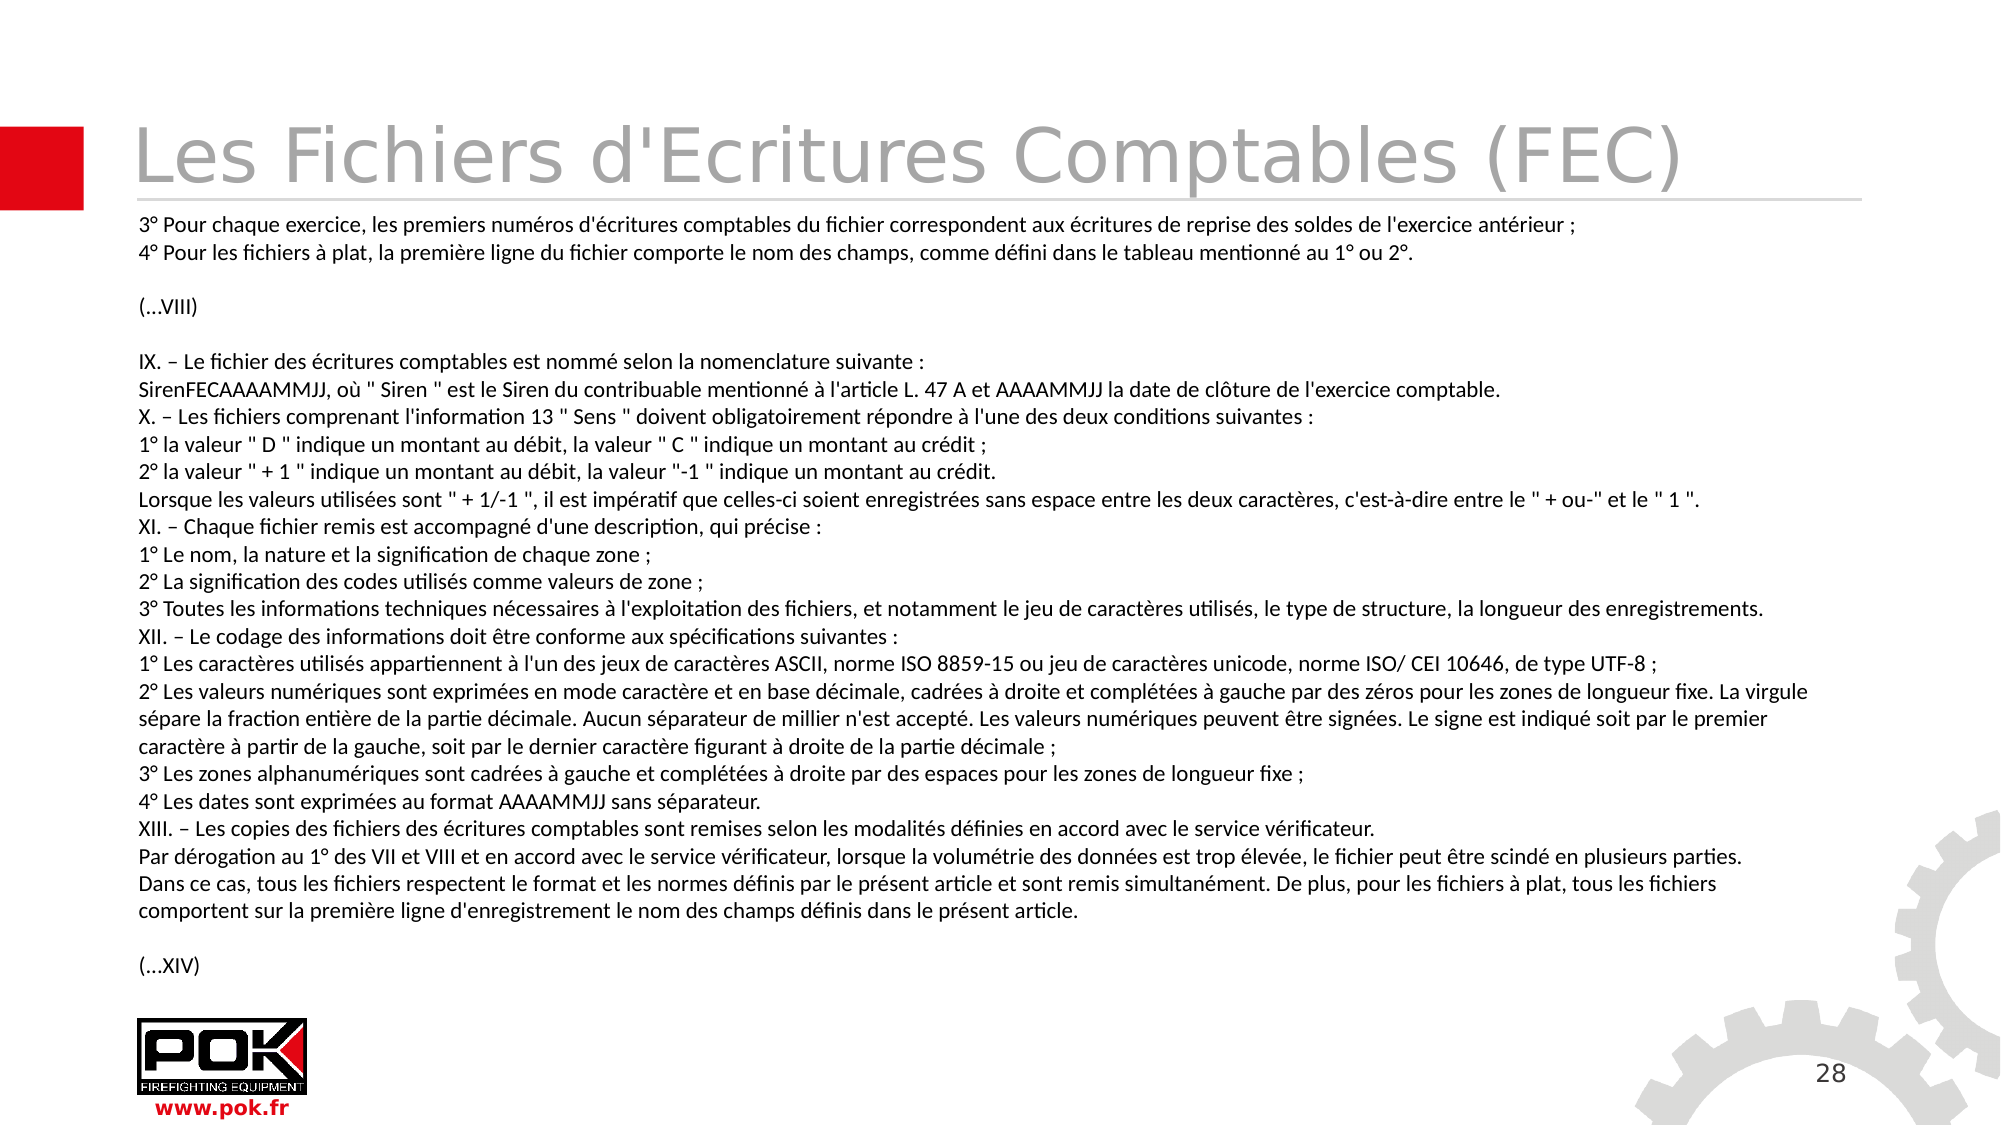

# Les Fichiers d'Ecritures Comptables (FEC)
3° Pour chaque exercice, les premiers numéros d'écritures comptables du fichier correspondent aux écritures de reprise des soldes de l'exercice antérieur ;
4° Pour les fichiers à plat, la première ligne du fichier comporte le nom des champs, comme défini dans le tableau mentionné au 1° ou 2°.

(...VIII)

IX. – Le fichier des écritures comptables est nommé selon la nomenclature suivante :
SirenFECAAAAMMJJ, où " Siren " est le Siren du contribuable mentionné à l'article L. 47 A et AAAAMMJJ la date de clôture de l'exercice comptable.
X. – Les fichiers comprenant l'information 13 " Sens " doivent obligatoirement répondre à l'une des deux conditions suivantes :
1° la valeur " D " indique un montant au débit, la valeur " C " indique un montant au crédit ;
2° la valeur " + 1 " indique un montant au débit, la valeur "-1 " indique un montant au crédit.
Lorsque les valeurs utilisées sont " + 1/-1 ", il est impératif que celles-ci soient enregistrées sans espace entre les deux caractères, c'est-à-dire entre le " + ou-" et le " 1 ".
XI. – Chaque fichier remis est accompagné d'une description, qui précise :
1° Le nom, la nature et la signification de chaque zone ;
2° La signification des codes utilisés comme valeurs de zone ;
3° Toutes les informations techniques nécessaires à l'exploitation des fichiers, et notamment le jeu de caractères utilisés, le type de structure, la longueur des enregistrements.
XII. – Le codage des informations doit être conforme aux spécifications suivantes :
1° Les caractères utilisés appartiennent à l'un des jeux de caractères ASCII, norme ISO 8859-15 ou jeu de caractères unicode, norme ISO/ CEI 10646, de type UTF-8 ;
2° Les valeurs numériques sont exprimées en mode caractère et en base décimale, cadrées à droite et complétées à gauche par des zéros pour les zones de longueur fixe. La virgule sépare la fraction entière de la partie décimale. Aucun séparateur de millier n'est accepté. Les valeurs numériques peuvent être signées. Le signe est indiqué soit par le premier caractère à partir de la gauche, soit par le dernier caractère figurant à droite de la partie décimale ;
3° Les zones alphanumériques sont cadrées à gauche et complétées à droite par des espaces pour les zones de longueur fixe ;
4° Les dates sont exprimées au format AAAAMMJJ sans séparateur.
XIII. – Les copies des fichiers des écritures comptables sont remises selon les modalités définies en accord avec le service vérificateur.
Par dérogation au 1° des VII et VIII et en accord avec le service vérificateur, lorsque la volumétrie des données est trop élevée, le fichier peut être scindé en plusieurs parties.
Dans ce cas, tous les fichiers respectent le format et les normes définis par le présent article et sont remis simultanément. De plus, pour les fichiers à plat, tous les fichiers comportent sur la première ligne d'enregistrement le nom des champs définis dans le présent article.

(...XIV)
28